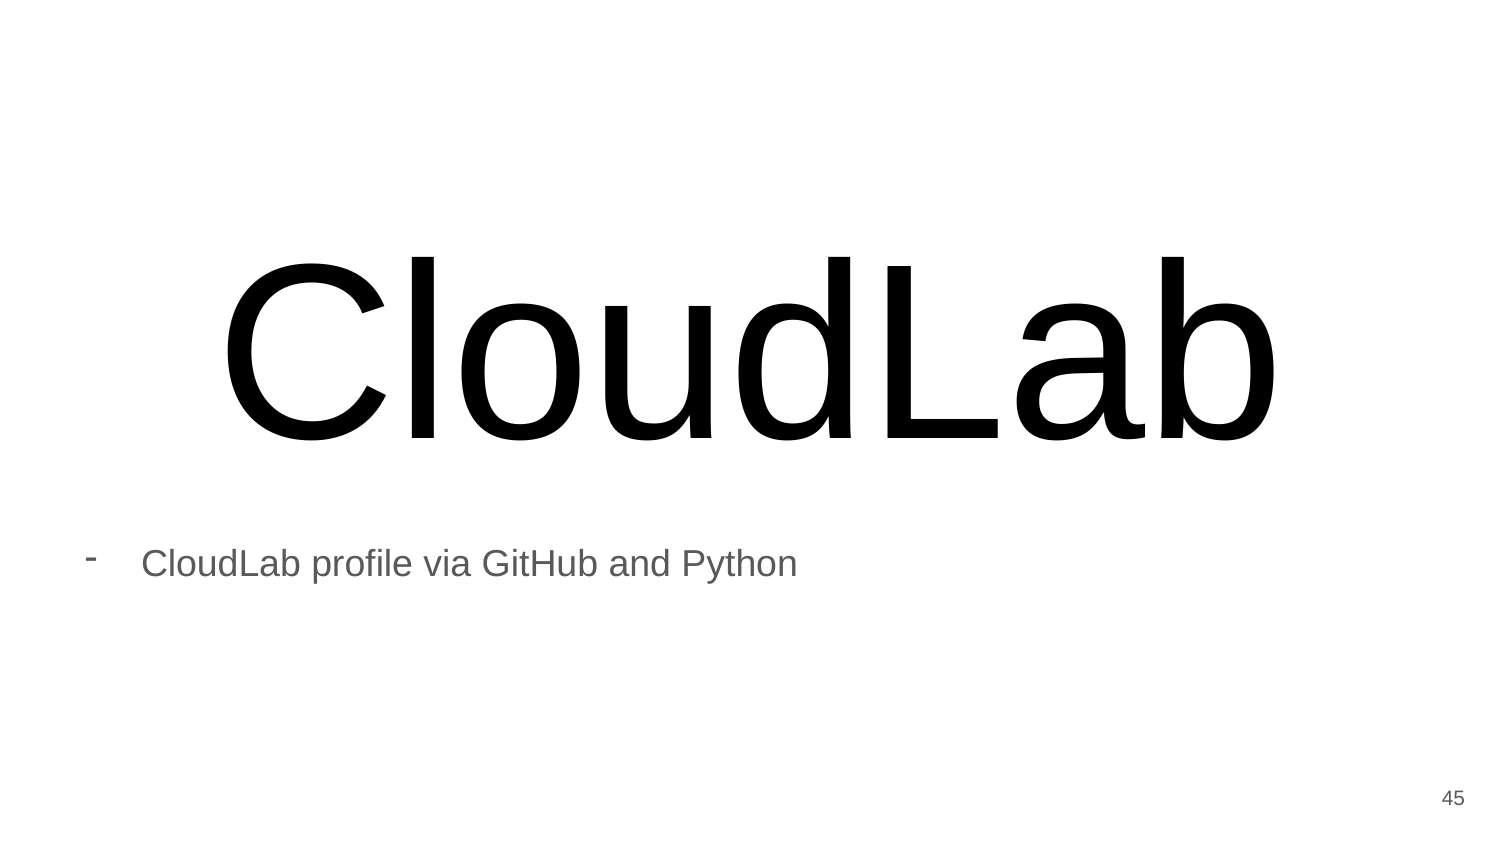

# CloudLab
CloudLab profile via GitHub and Python
45